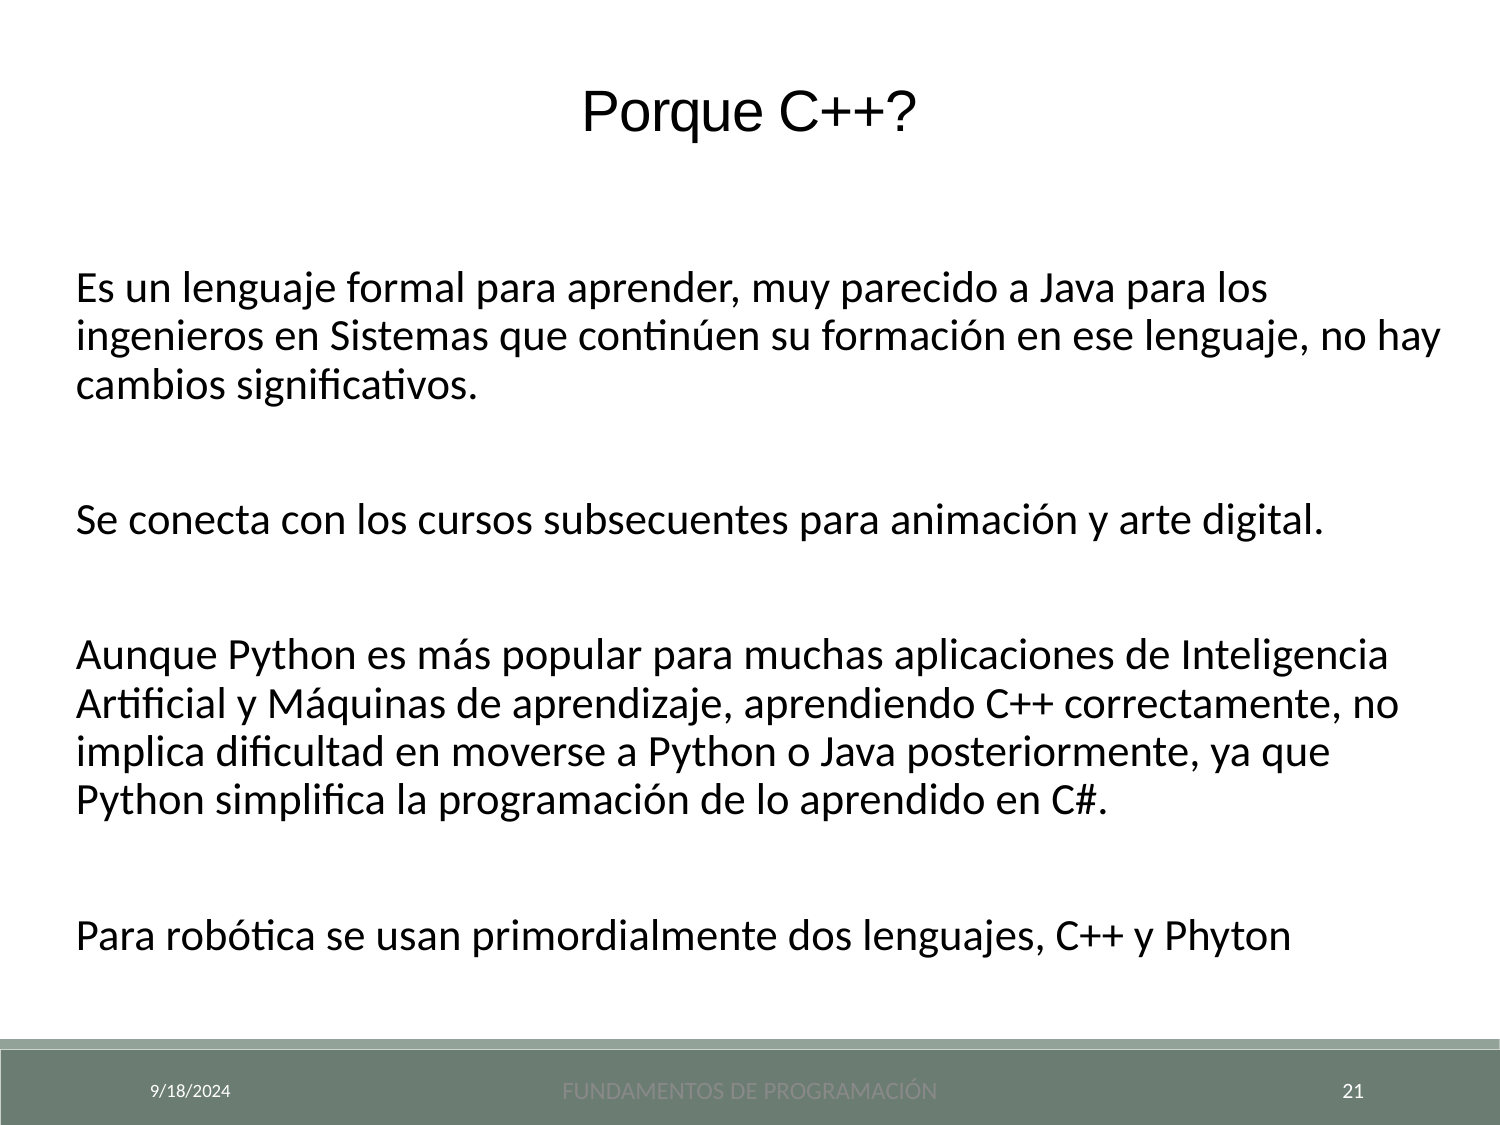

Porque C++?

Es un lenguaje formal para aprender, muy parecido a Java para los ingenieros en Sistemas que continúen su formación en ese lenguaje, no hay cambios significativos.

Se conecta con los cursos subsecuentes para animación y arte digital.

Aunque Python es más popular para muchas aplicaciones de Inteligencia Artificial y Máquinas de aprendizaje, aprendiendo C++ correctamente, no implica dificultad en moverse a Python o Java posteriormente, ya que Python simplifica la programación de lo aprendido en C#.

Para robótica se usan primordialmente dos lenguajes, C++ y Phyton
9/18/2024
Fundamentos de Programación
21